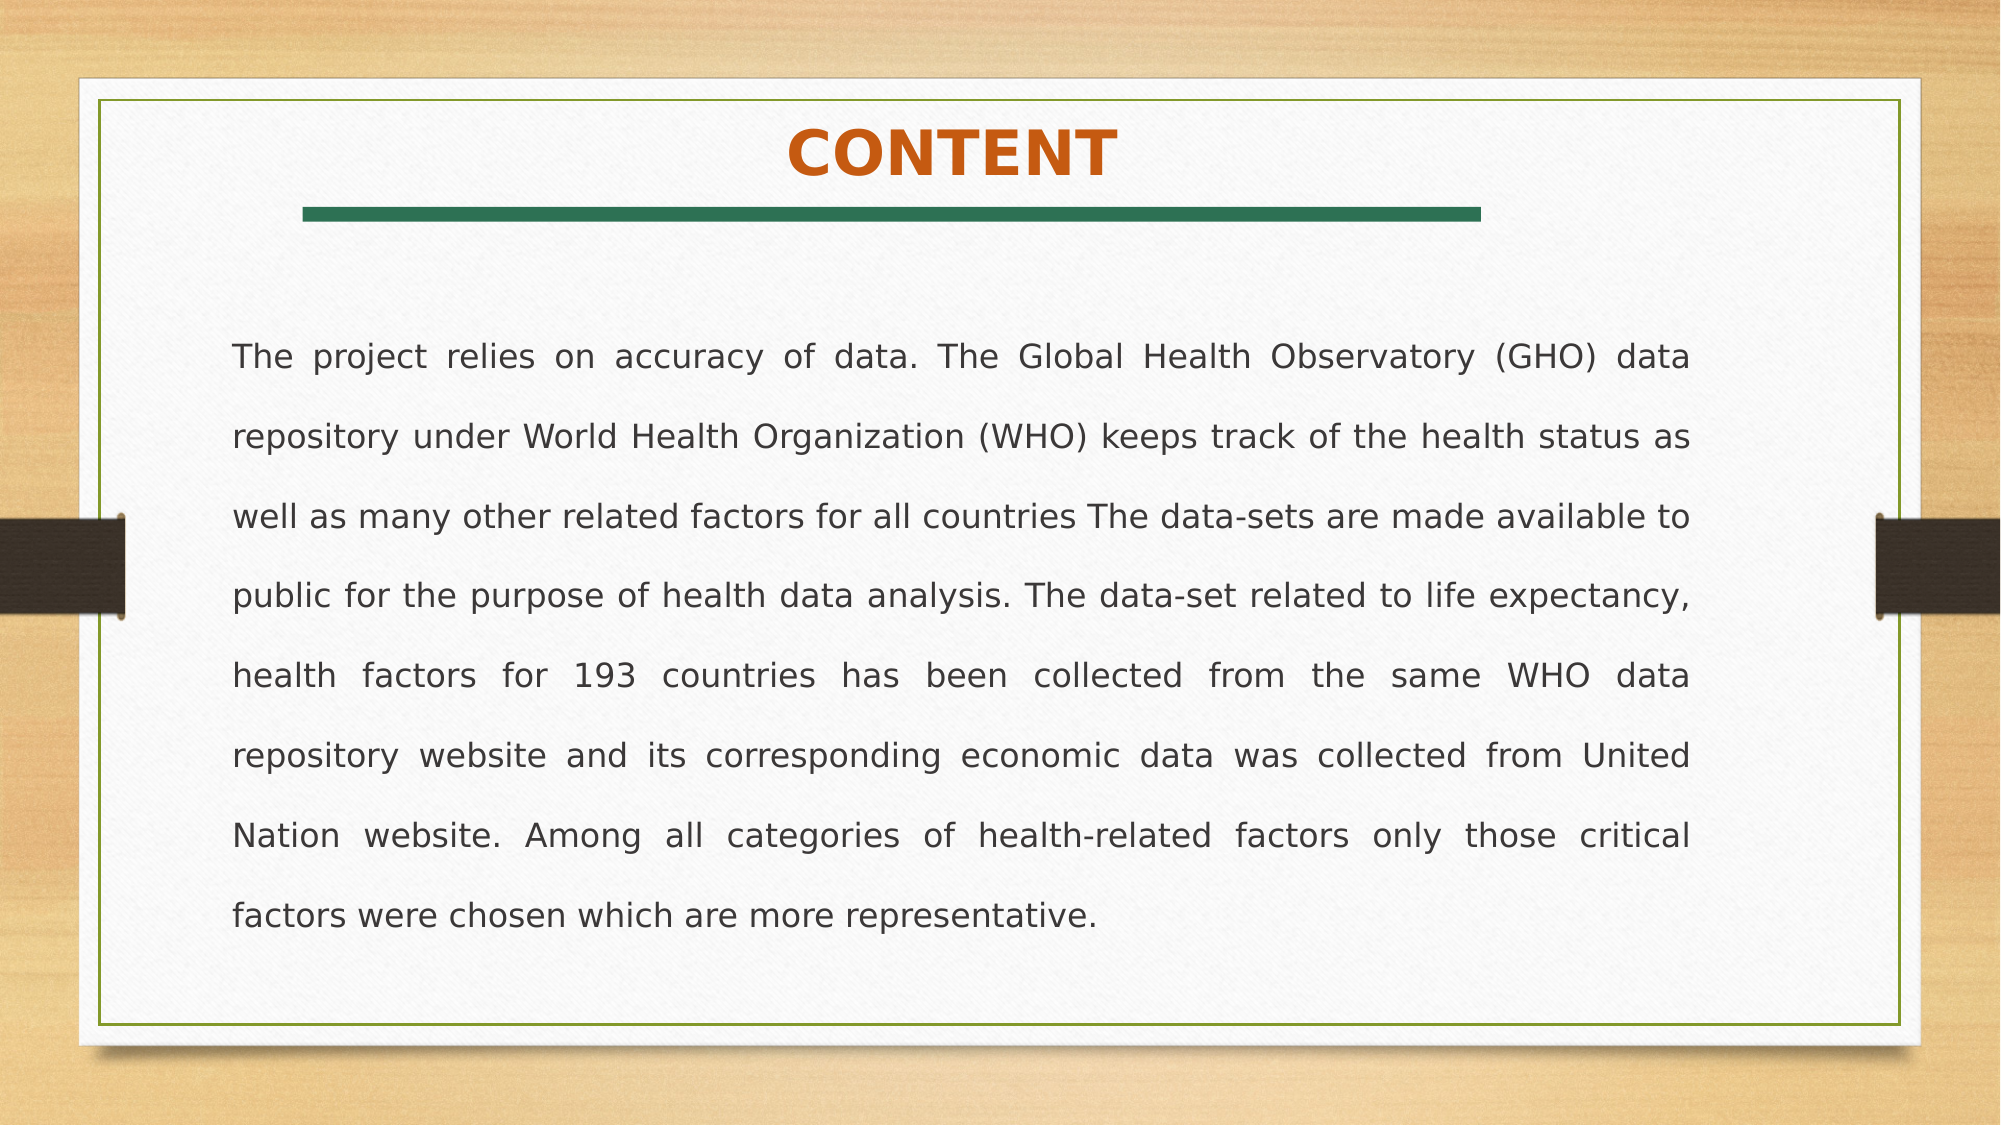

CONTENT

The project relies on accuracy of data. The Global Health Observatory (GHO) data repository under World Health Organization (WHO) keeps track of the health status as well as many other related factors for all countries The data-sets are made available to public for the purpose of health data analysis. The data-set related to life expectancy, health factors for 193 countries has been collected from the same WHO data repository website and its corresponding economic data was collected from United Nation website. Among all categories of health-related factors only those critical factors were chosen which are more representative.